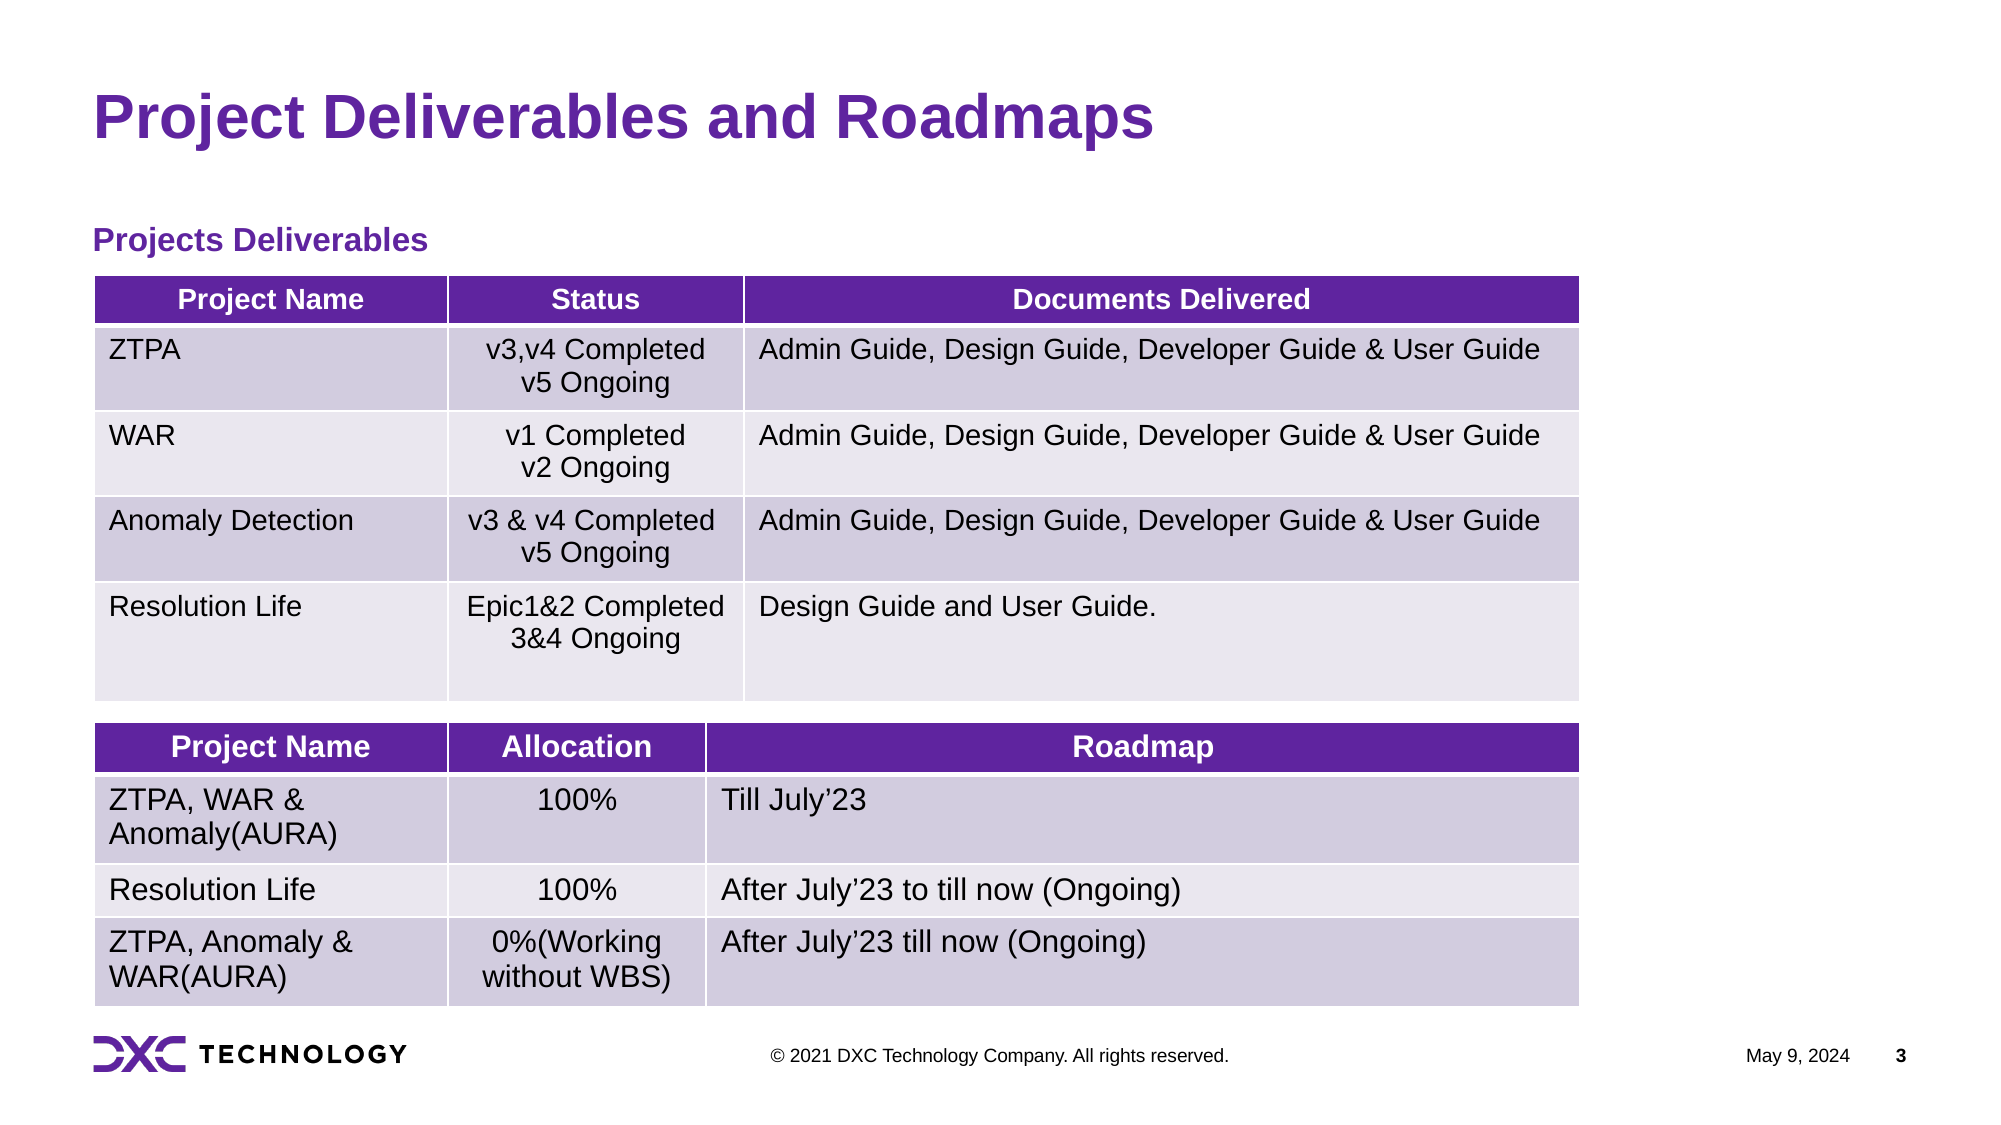

# Project Deliverables and Roadmaps

Projects Deliverables

Current Projects Roadmap

| Project Name | Status | Documents Delivered |
| --- | --- | --- |
| ZTPA | v3,v4 Completed v5 Ongoing | Admin Guide, Design Guide, Developer Guide & User Guide |
| WAR | v1 Completed v2 Ongoing | Admin Guide, Design Guide, Developer Guide & User Guide |
| Anomaly Detection | v3 & v4 Completed v5 Ongoing | Admin Guide, Design Guide, Developer Guide & User Guide |
| Resolution Life | Epic1&2 Completed 3&4 Ongoing | Design Guide and User Guide. |
| Project Name | Allocation | Roadmap |
| --- | --- | --- |
| ZTPA, WAR & Anomaly(AURA) | 100% | Till July’23 |
| Resolution Life | 100% | After July’23 to till now (Ongoing) |
| ZTPA, Anomaly & WAR(AURA) | 0%(Working without WBS) | After July’23 till now (Ongoing) |